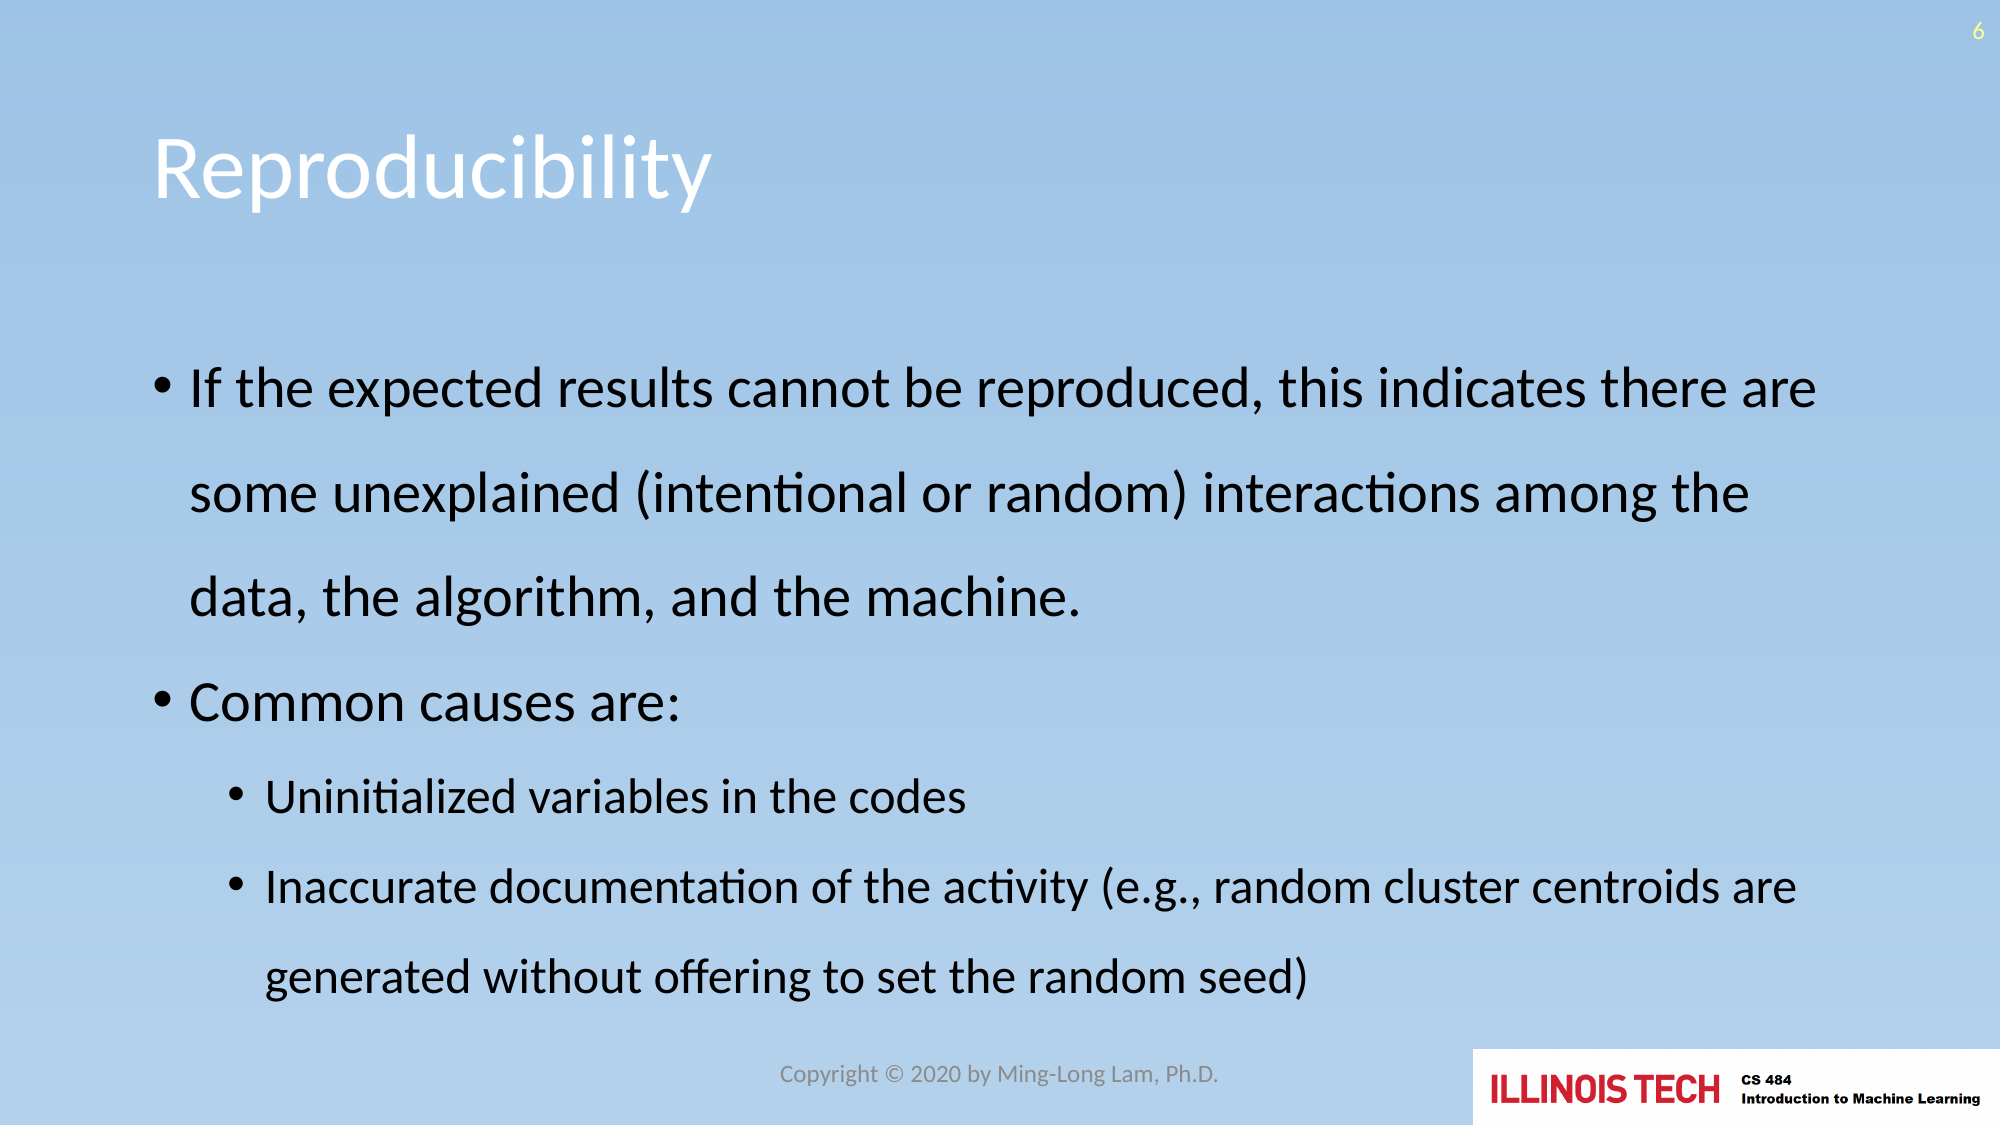

6
# Reproducibility
If the expected results cannot be reproduced, this indicates there are some unexplained (intentional or random) interactions among the data, the algorithm, and the machine.
Common causes are:
Uninitialized variables in the codes
Inaccurate documentation of the activity (e.g., random cluster centroids are generated without offering to set the random seed)
Copyright © 2020 by Ming-Long Lam, Ph.D.